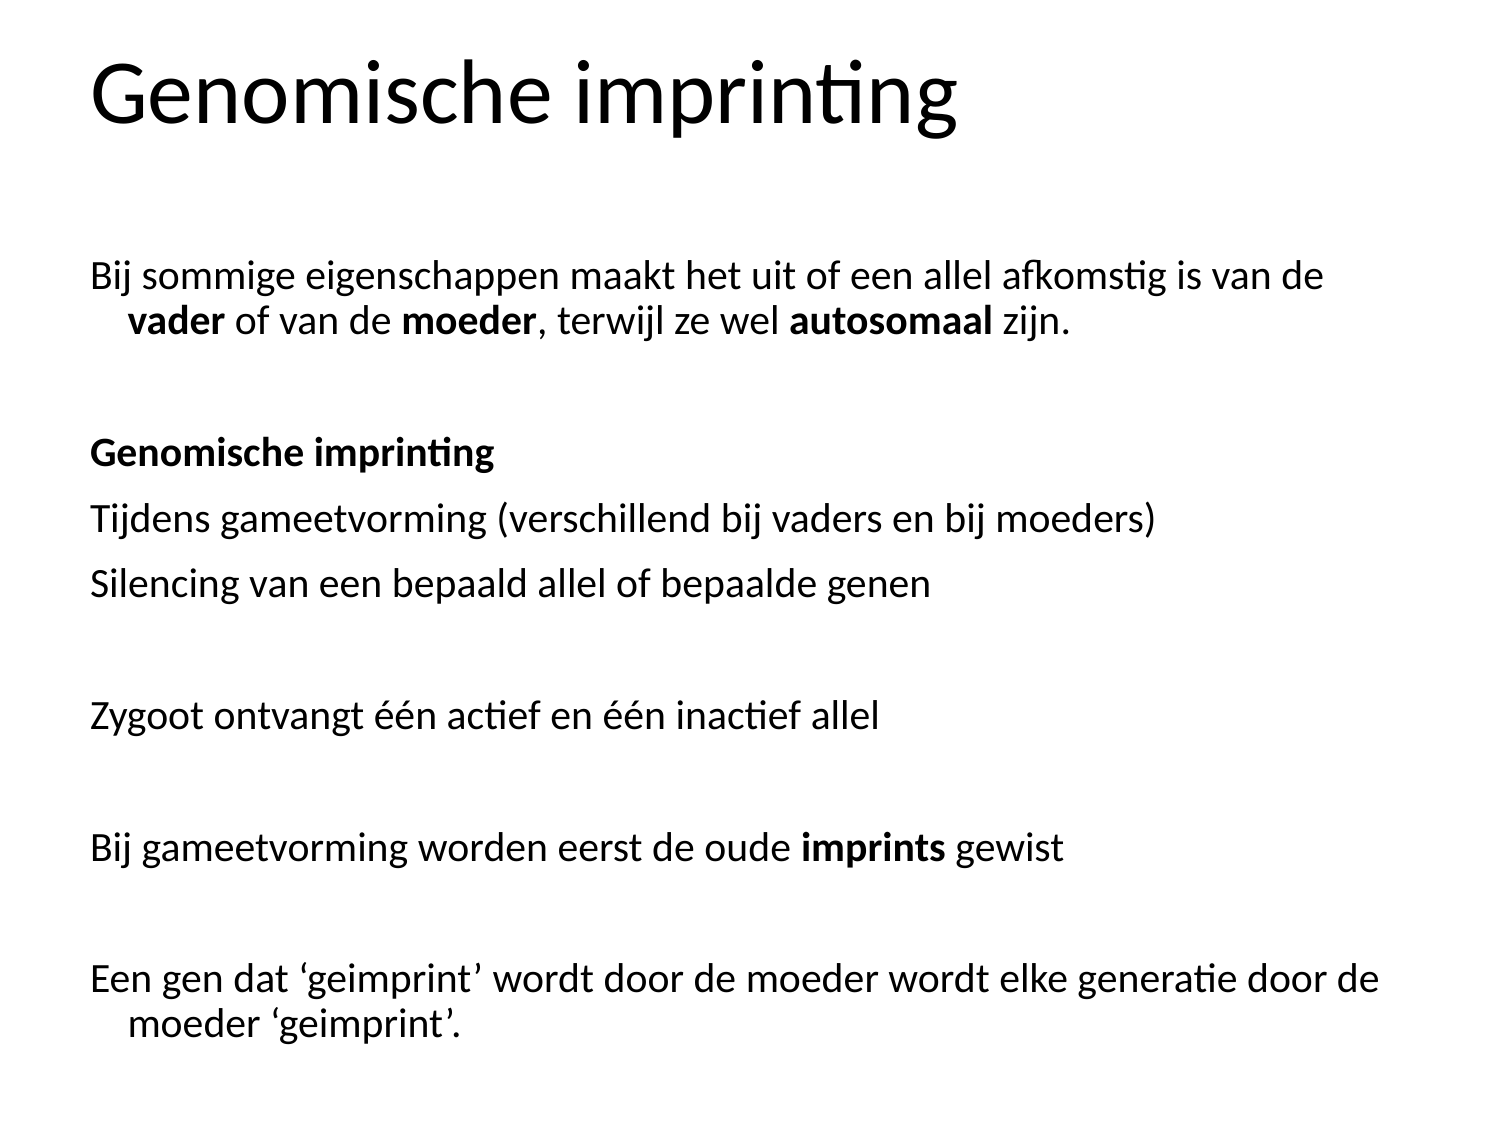

# Genomische imprinting
Bij sommige eigenschappen maakt het uit of een allel afkomstig is van de vader of van de moeder, terwijl ze wel autosomaal zijn.

Genomische imprinting
Tijdens gameetvorming (verschillend bij vaders en bij moeders)
Silencing van een bepaald allel of bepaalde genen

Zygoot ontvangt één actief en één inactief allel

Bij gameetvorming worden eerst de oude imprints gewist

Een gen dat ‘geimprint’ wordt door de moeder wordt elke generatie door de moeder ‘geimprint’.